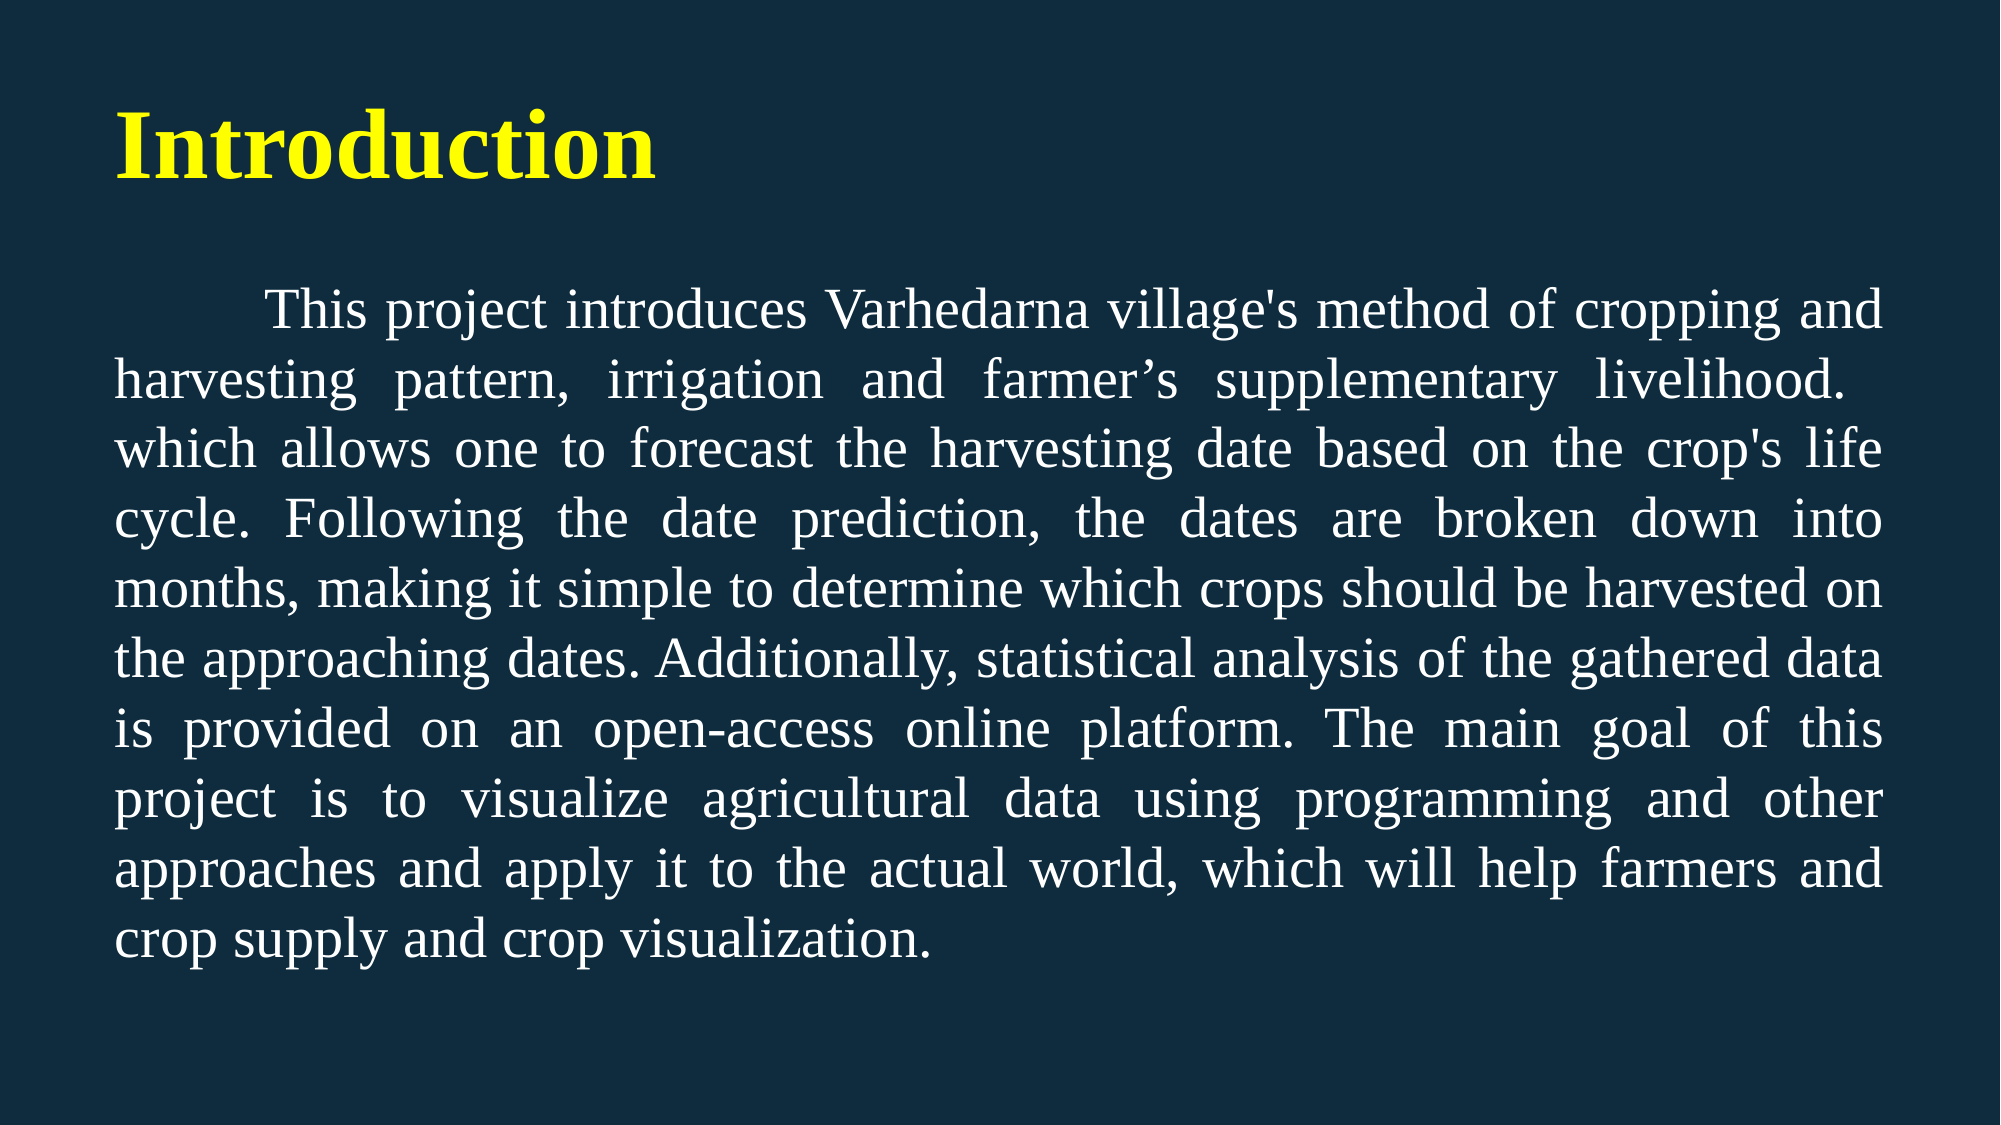

# Introduction
	This project introduces Varhedarna village's method of cropping and harvesting pattern, irrigation and farmer’s supplementary livelihood.  which allows one to forecast the harvesting date based on the crop's life cycle. Following the date prediction, the dates are broken down into months, making it simple to determine which crops should be harvested on the approaching dates. Additionally, statistical analysis of the gathered data is provided on an open-access online platform. The main goal of this project is to visualize agricultural data using programming and other approaches and apply it to the actual world, which will help farmers and crop supply and crop visualization.